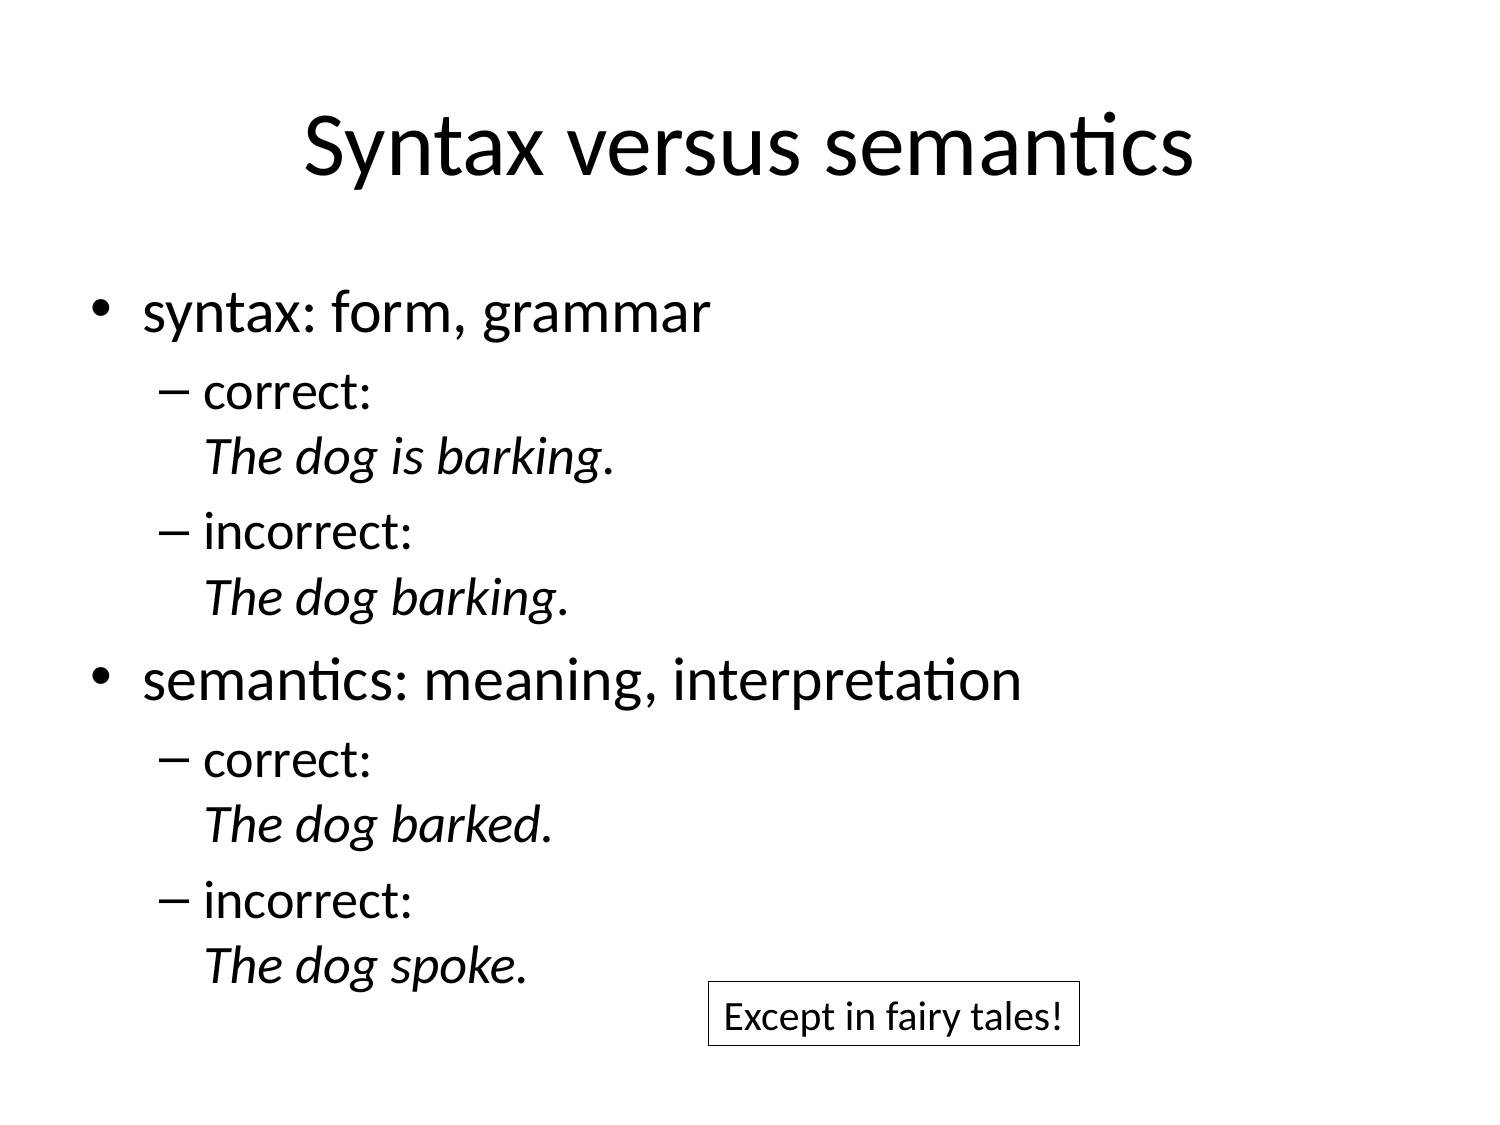

# Syntax versus semantics
syntax: form, grammar
correct:
The dog is barking.
incorrect:
The dog barking.
semantics: meaning, interpretation
correct:
The dog barked.
incorrect:
The dog spoke.
Except in fairy tales!